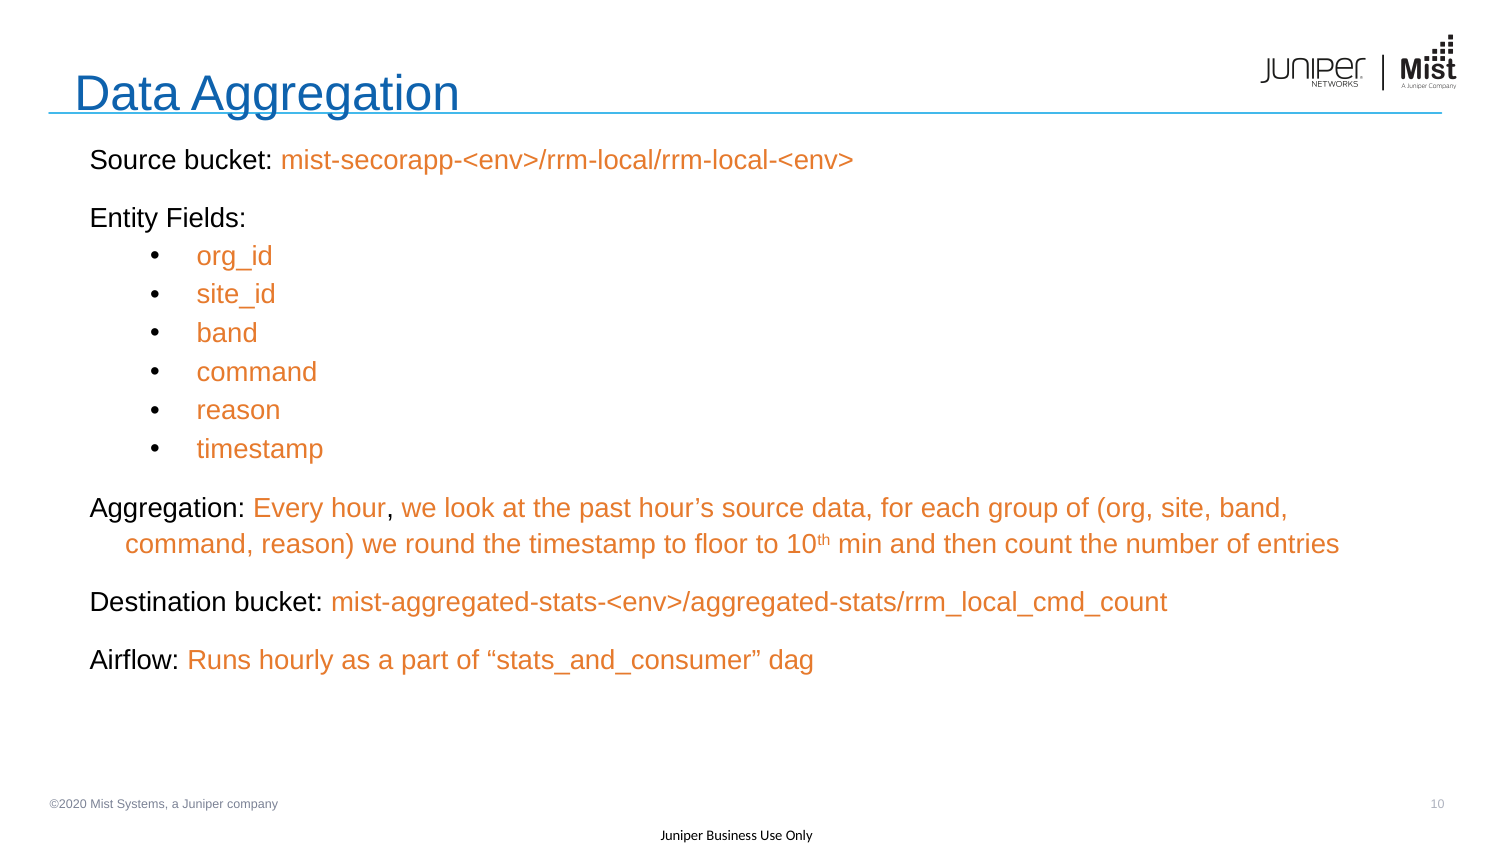

# Data Aggregation
Source bucket: mist-secorapp-<env>/rrm-local/rrm-local-<env>
Entity Fields:
org_id
site_id
band
command
reason
timestamp
Aggregation: Every hour, we look at the past hour’s source data, for each group of (org, site, band, command, reason) we round the timestamp to floor to 10th min and then count the number of entries
Destination bucket: mist-aggregated-stats-<env>/aggregated-stats/rrm_local_cmd_count
Airflow: Runs hourly as a part of “stats_and_consumer” dag